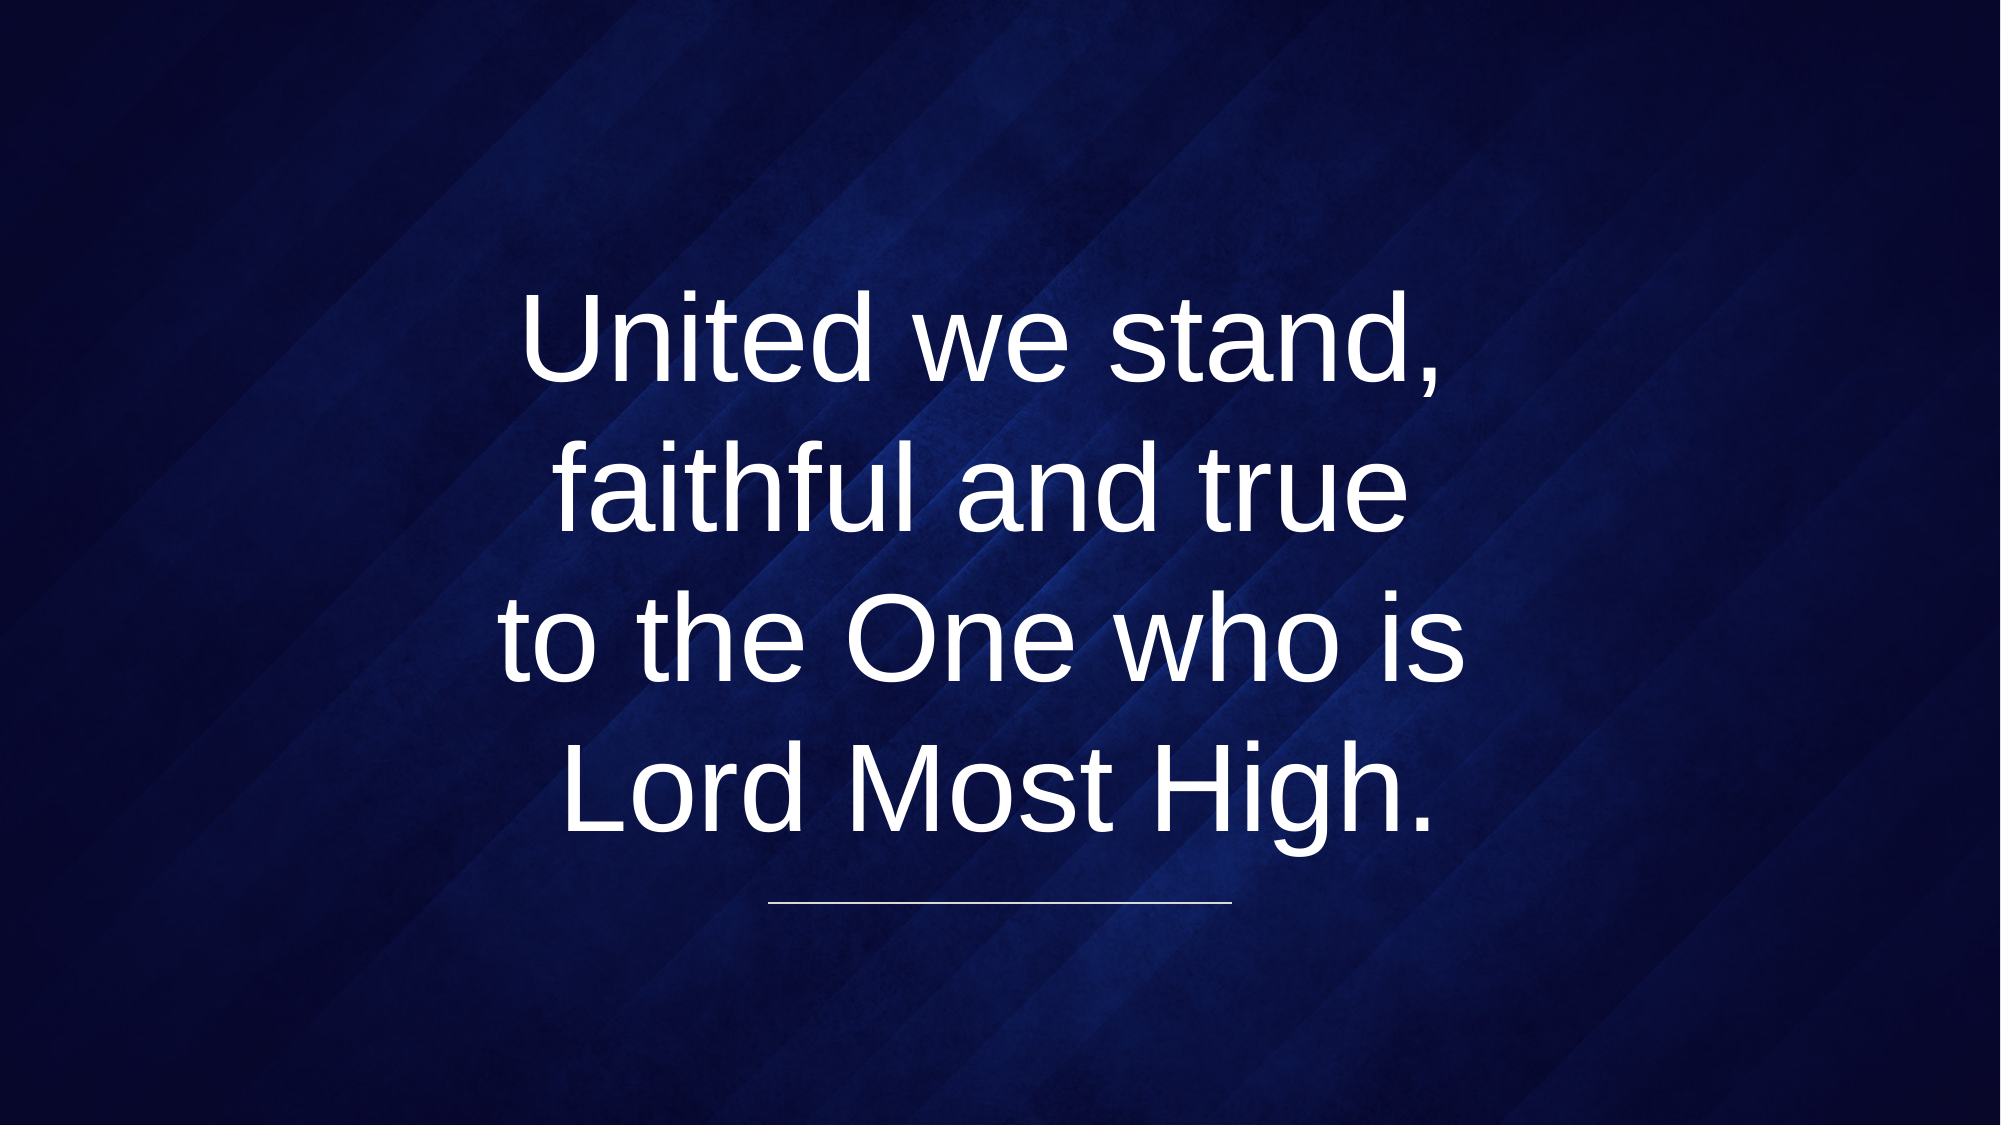

# United we stand, faithful and true to the One who is Lord Most High.